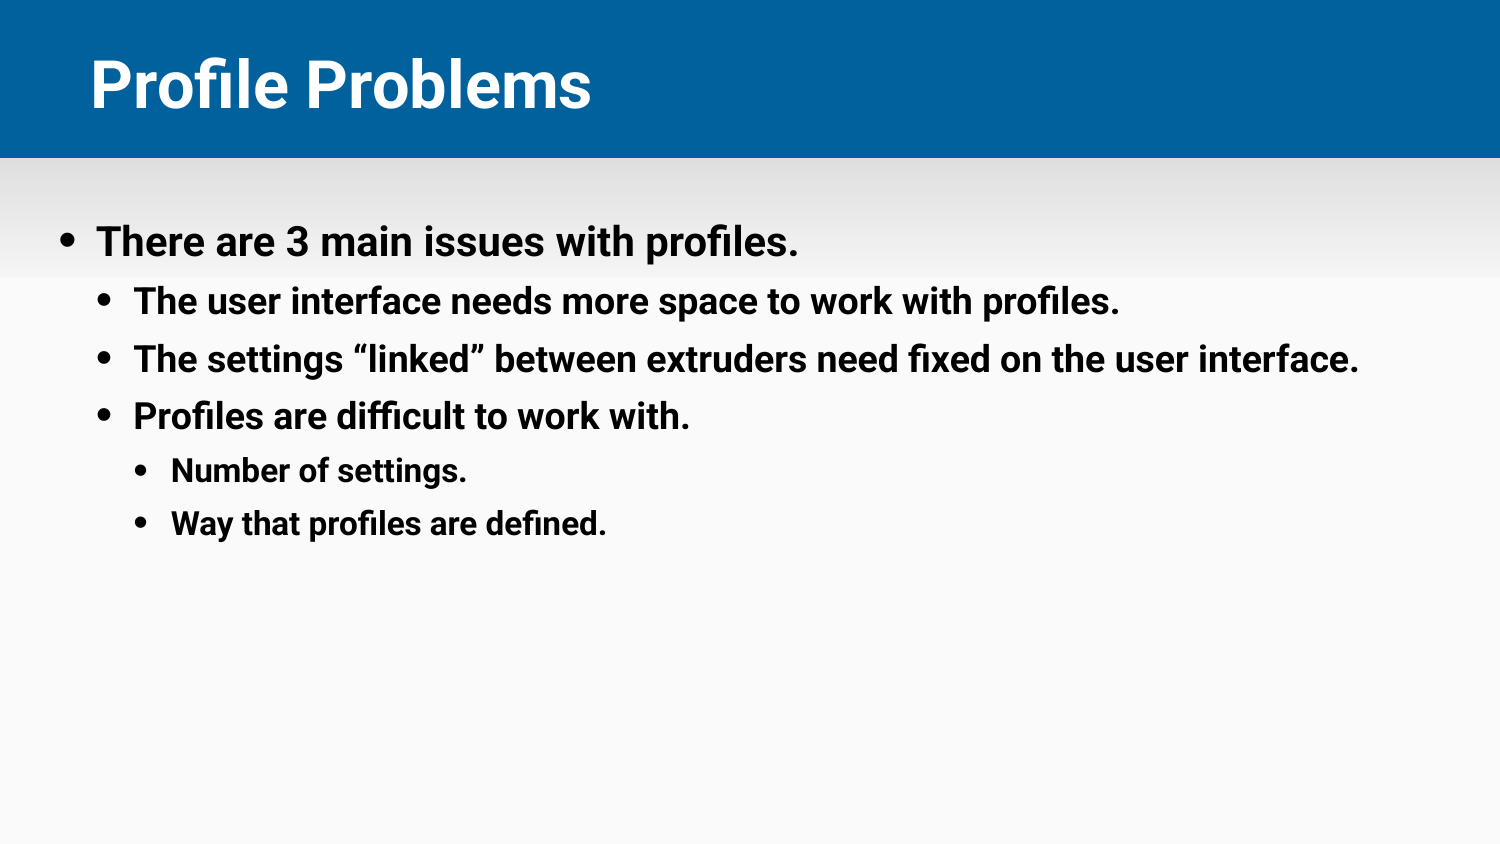

# Profile Problems
There are 3 main issues with profiles.
The user interface needs more space to work with profiles.
The settings “linked” between extruders need fixed on the user interface.
Profiles are difficult to work with.
Number of settings.
Way that profiles are defined.